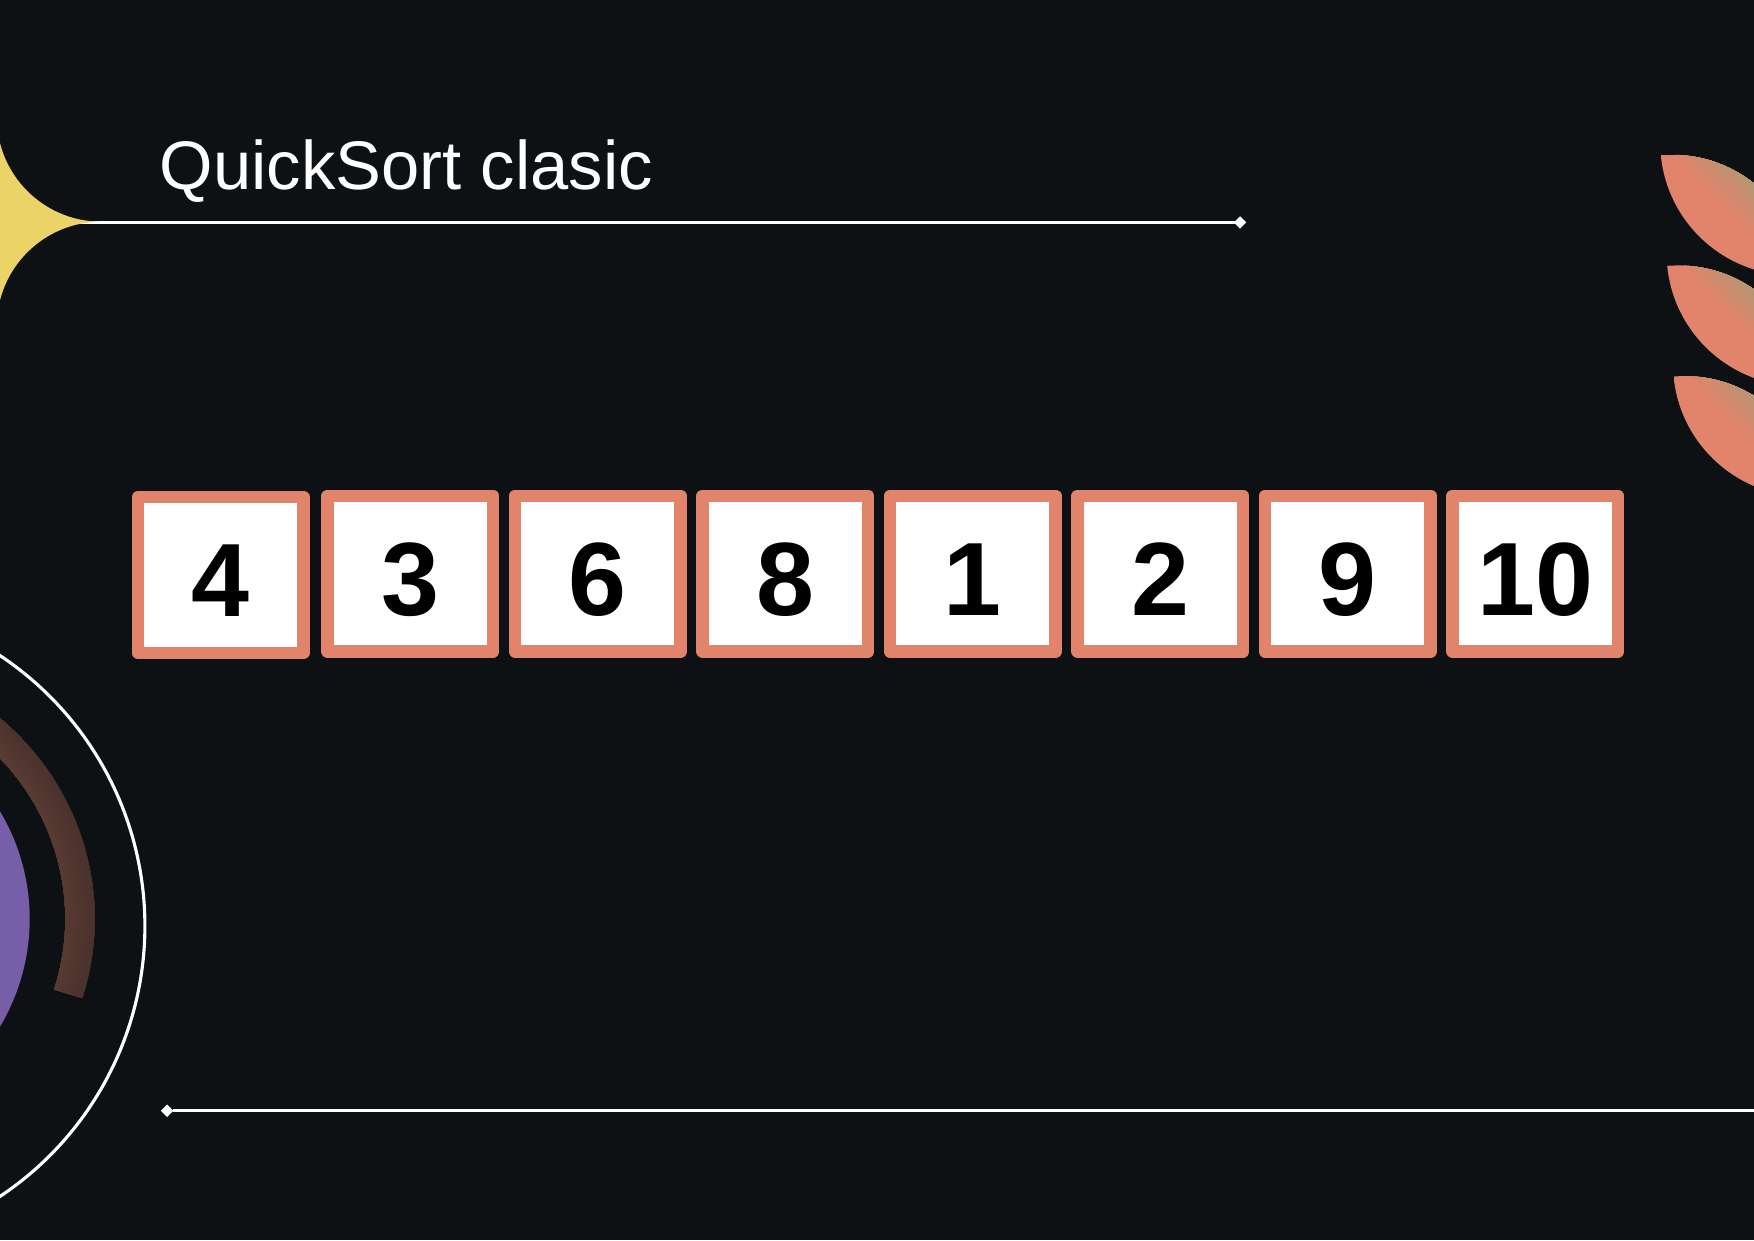

# QuickSort clasic
3
6
8
1
2
9
10
4